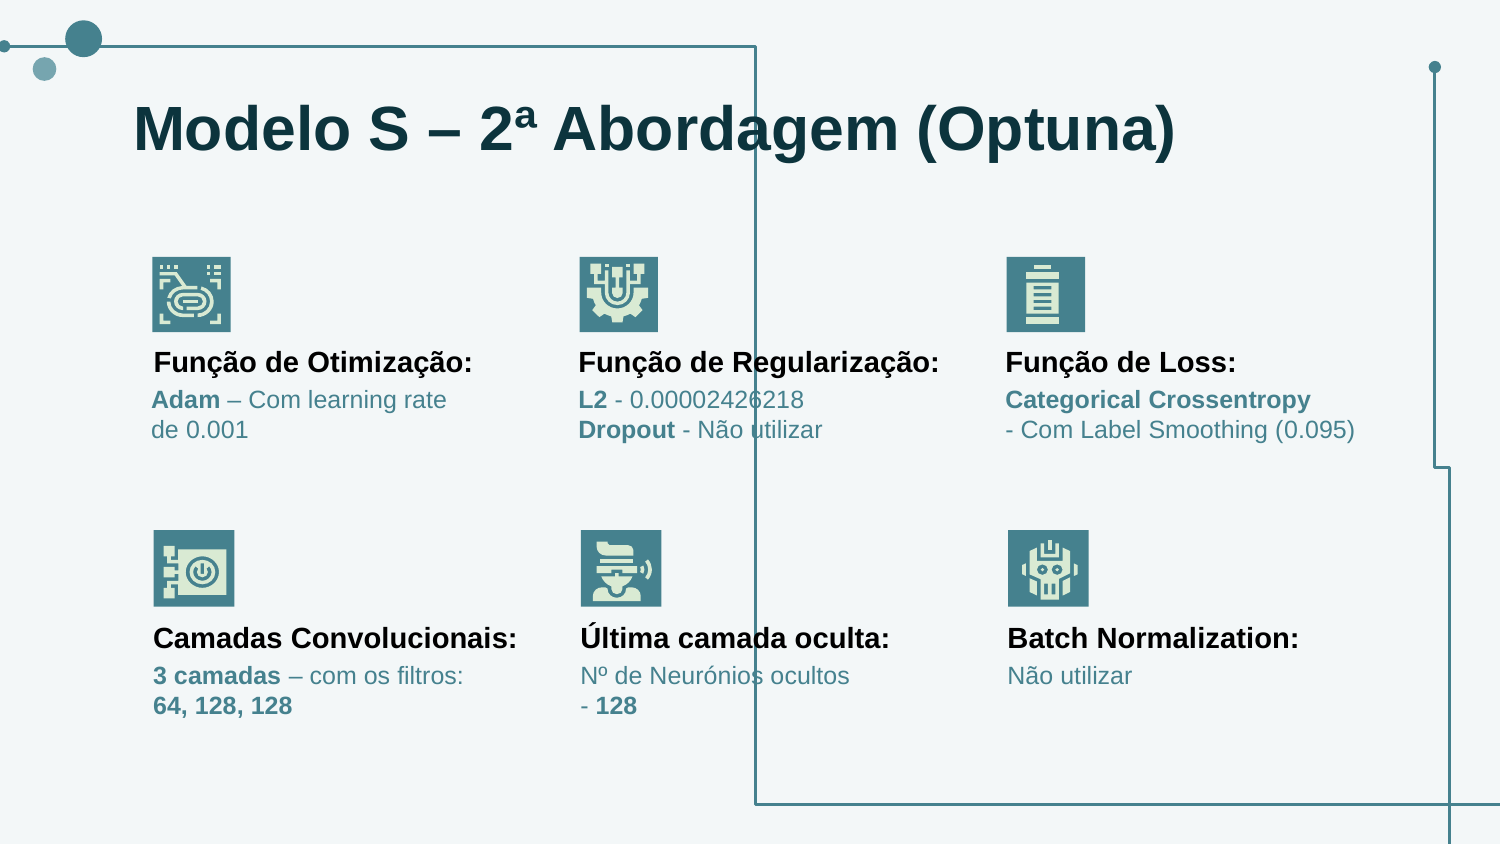

# Modelo S – 2ª Abordagem (Optuna)

Função de Otimização:
Função de Regularização:
Função de Loss:
Adam – Com learning rate de 0.001
L2 - 0.00002426218
Dropout - Não utilizar
Categorical Crossentropy
- Com Label Smoothing (0.095)

Camadas Convolucionais:
Última camada oculta:
Batch Normalization:
3 camadas – com os filtros:
64, 128, 128
Nº de Neurónios ocultos - 128
Não utilizar